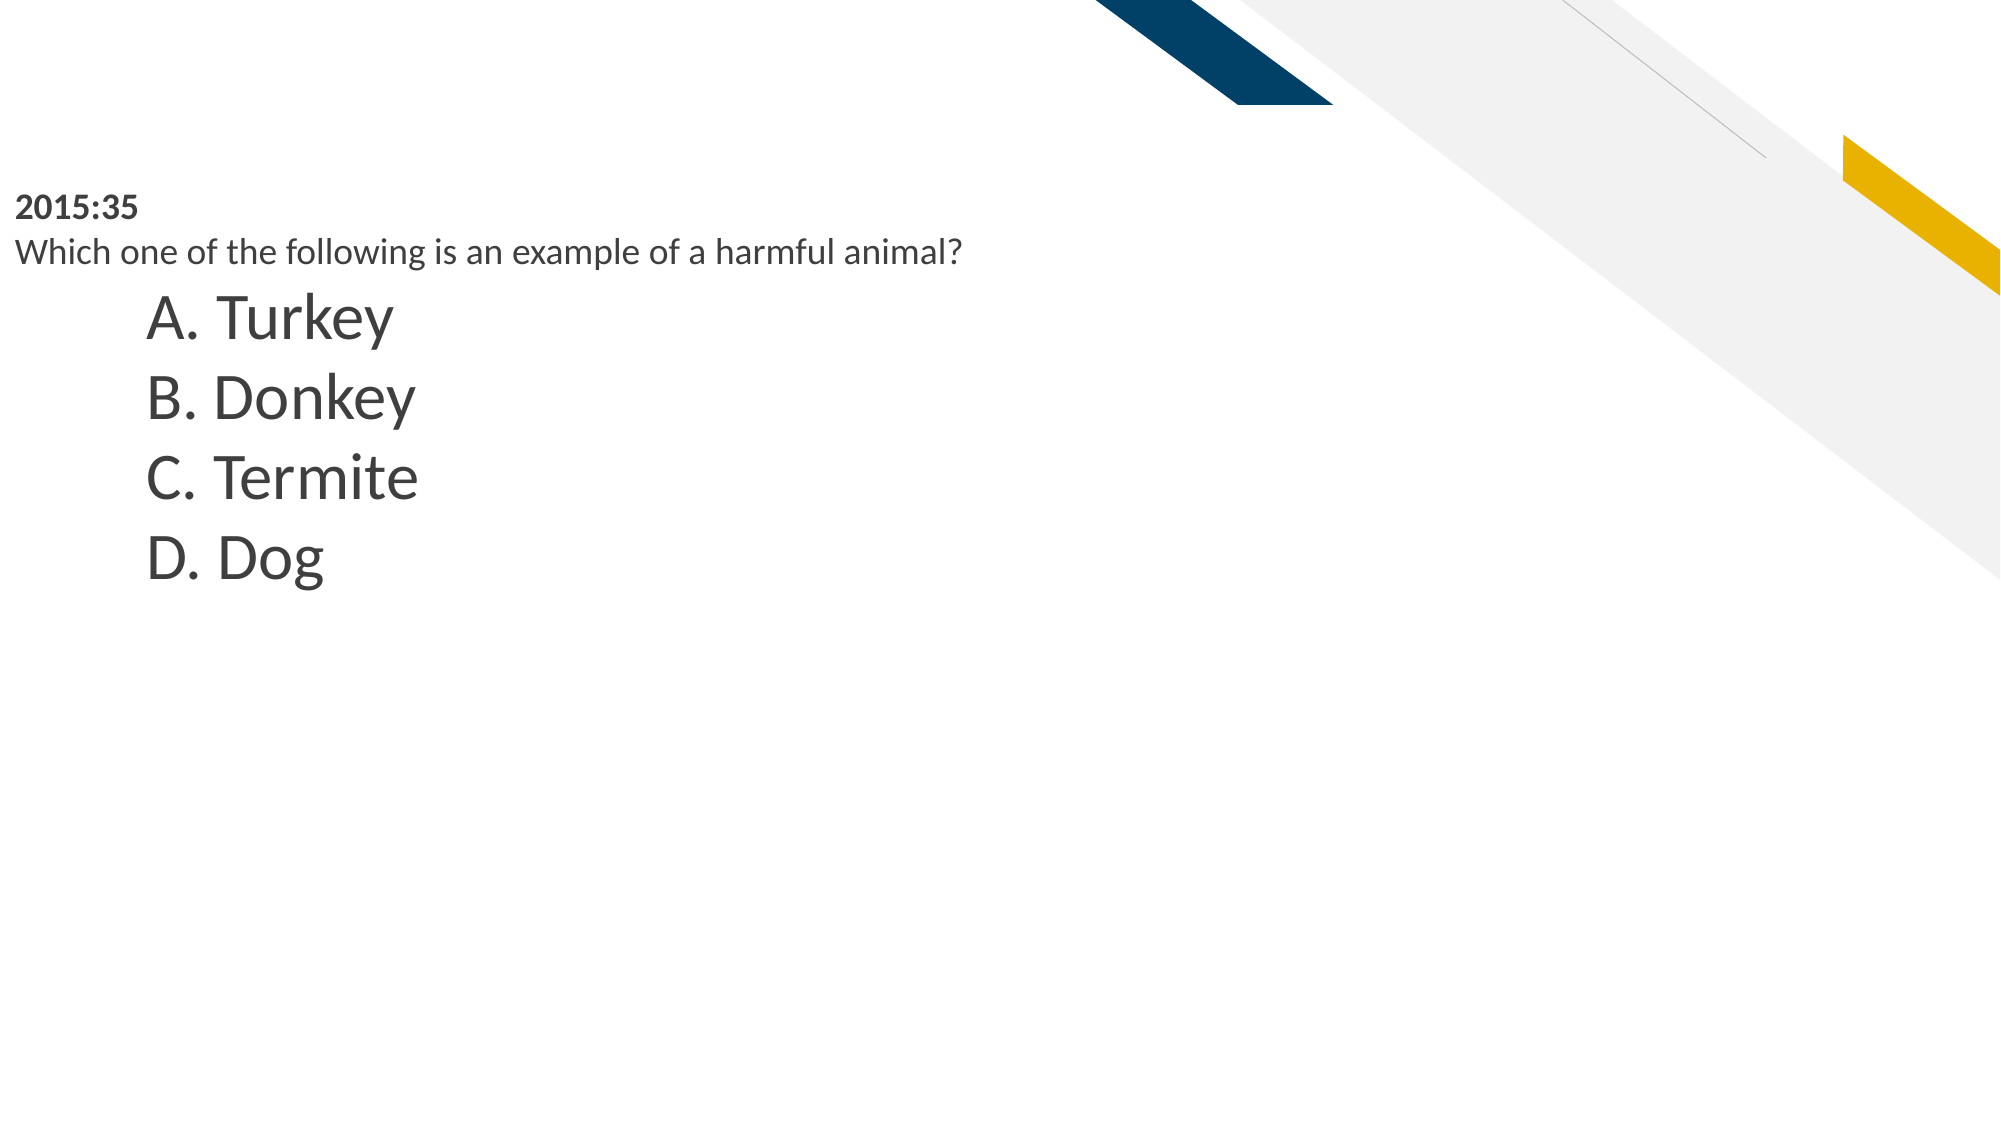

2015:35
Which one of the following is an example of a harmful animal?
A. Turkey
B. Donkey
C. Termite
D. Dog